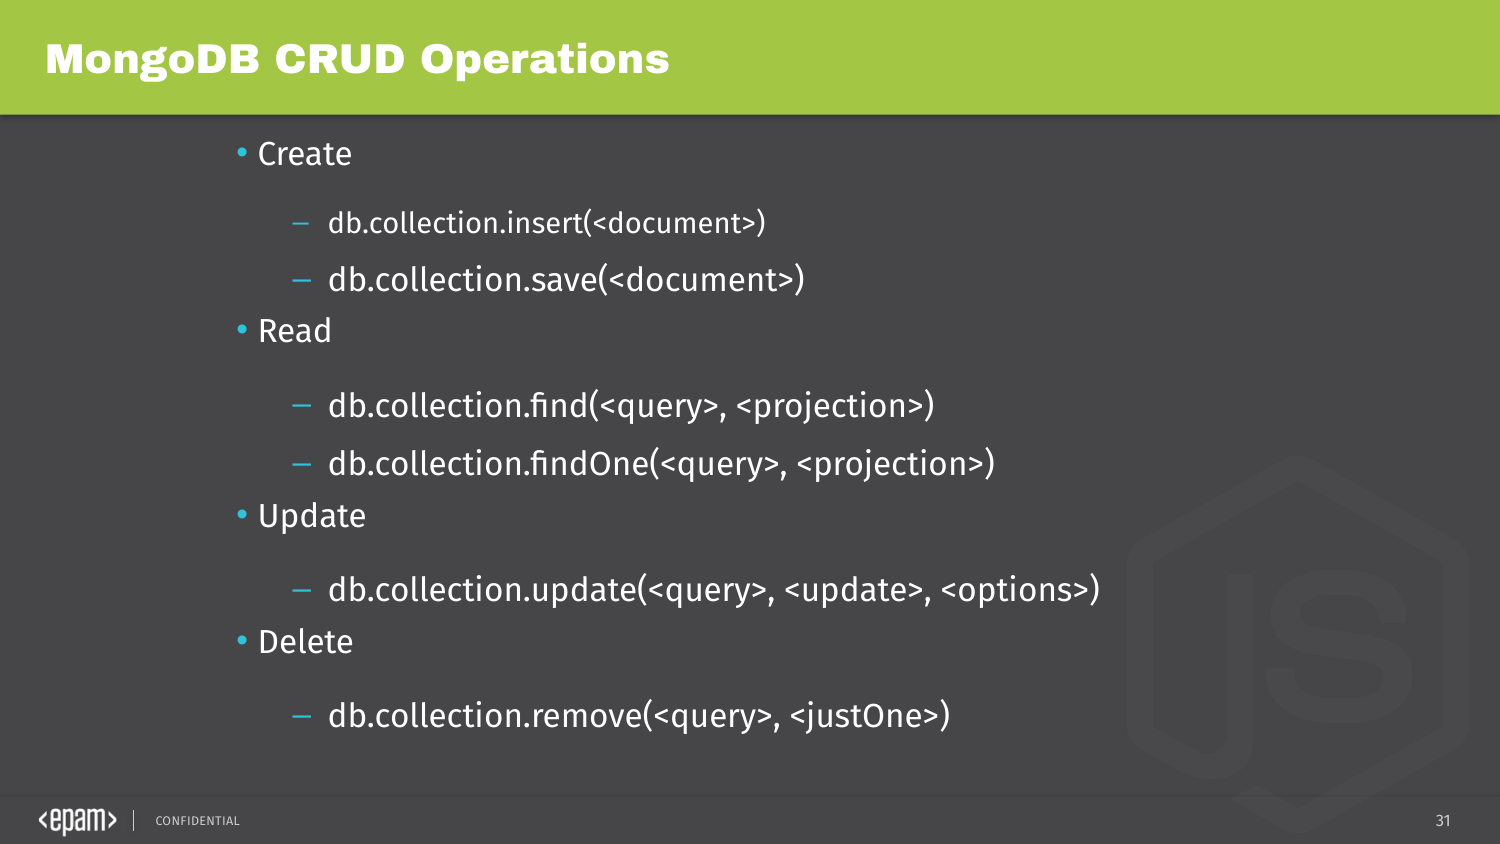

MongoDB CRUD Operations
Create
db.collection.insert(<document>)
db.collection.save(<document>)
Read
db.collection.find(<query>, <projection>)
db.collection.findOne(<query>, <projection>)
Update
db.collection.update(<query>, <update>, <options>)
Delete
db.collection.remove(<query>, <justOne>)